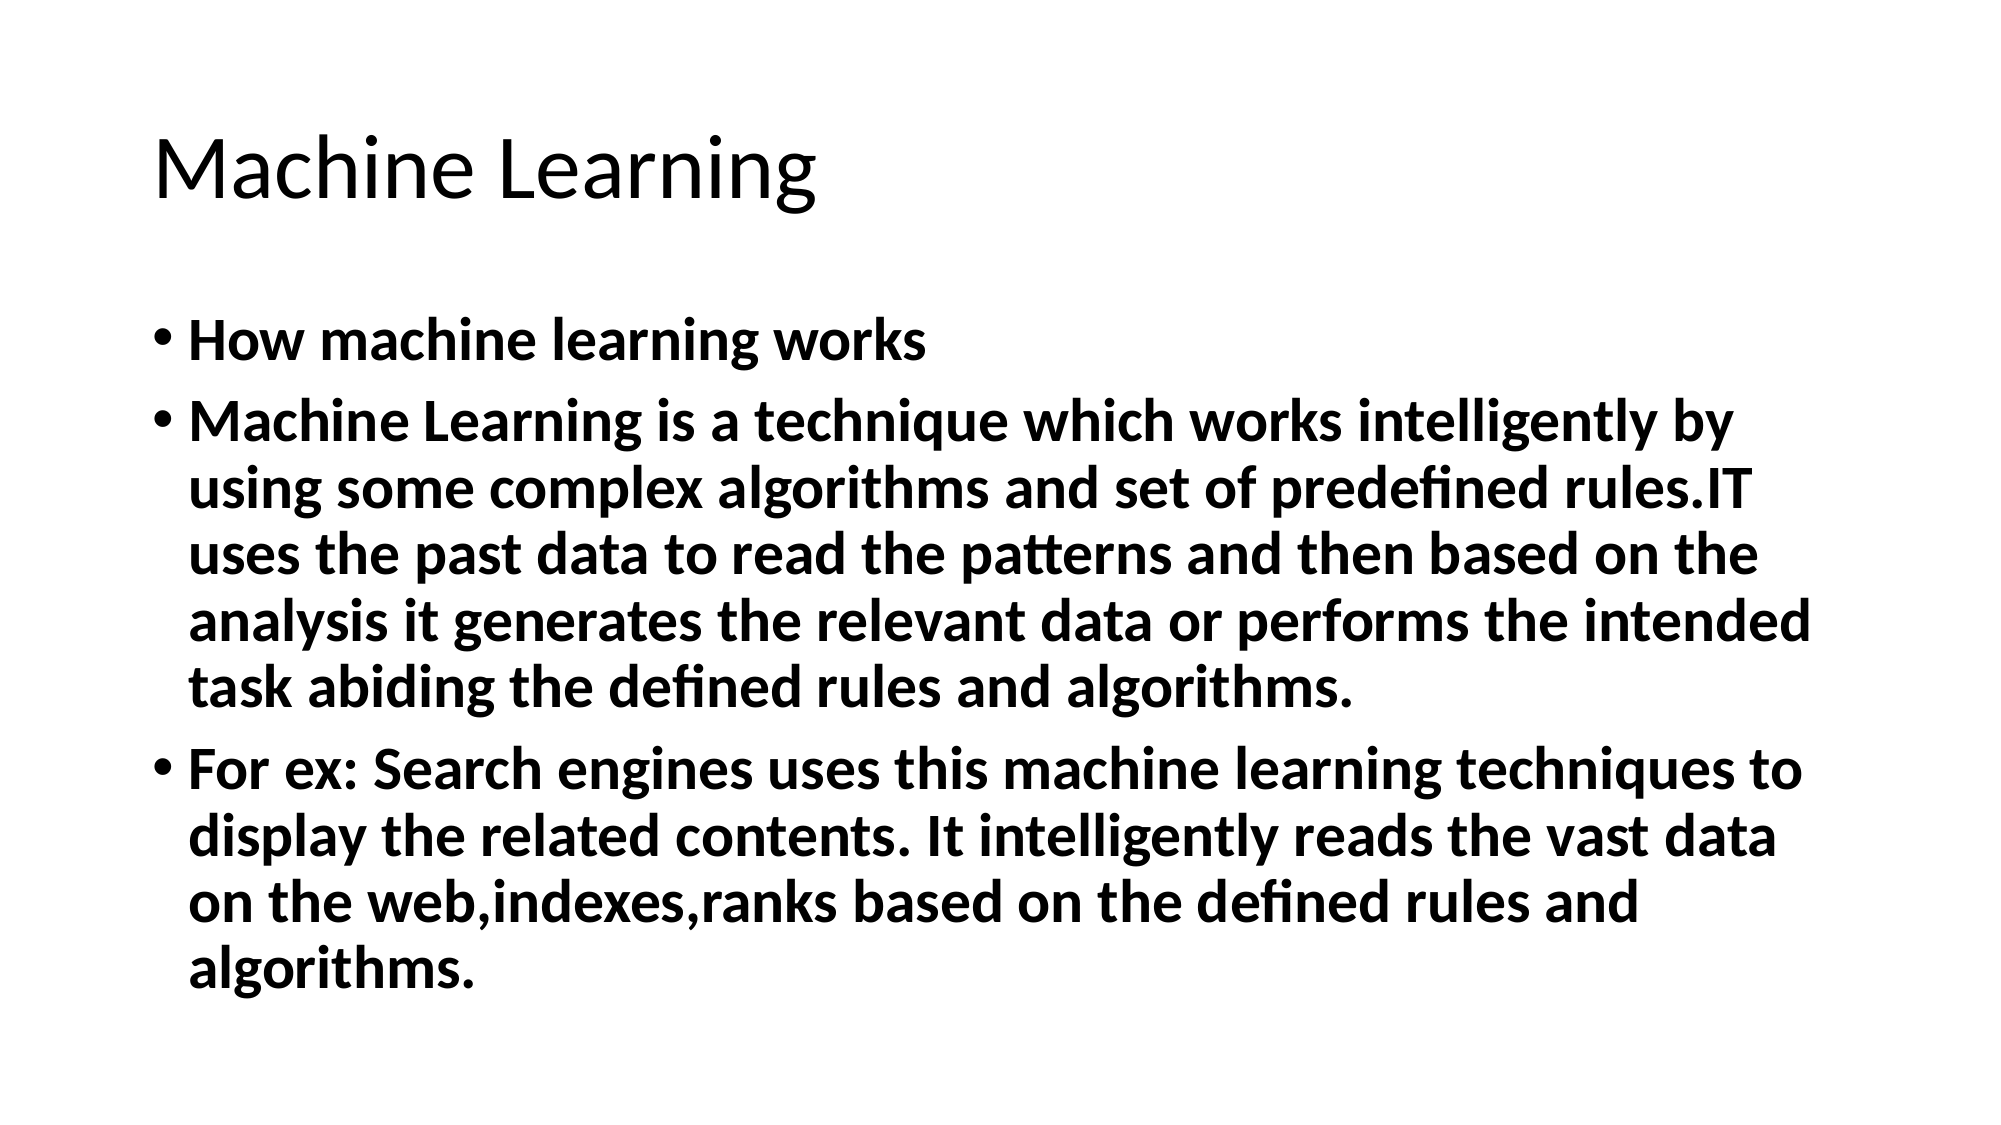

# Machine Learning
How machine learning works
Machine Learning is a technique which works intelligently by using some complex algorithms and set of predefined rules.IT uses the past data to read the patterns and then based on the  analysis it generates the relevant data or performs the intended task abiding the defined rules and algorithms.
For ex: Search engines uses this machine learning techniques to display the related contents. It intelligently reads the vast data on the web,indexes,ranks based on the defined rules and algorithms.